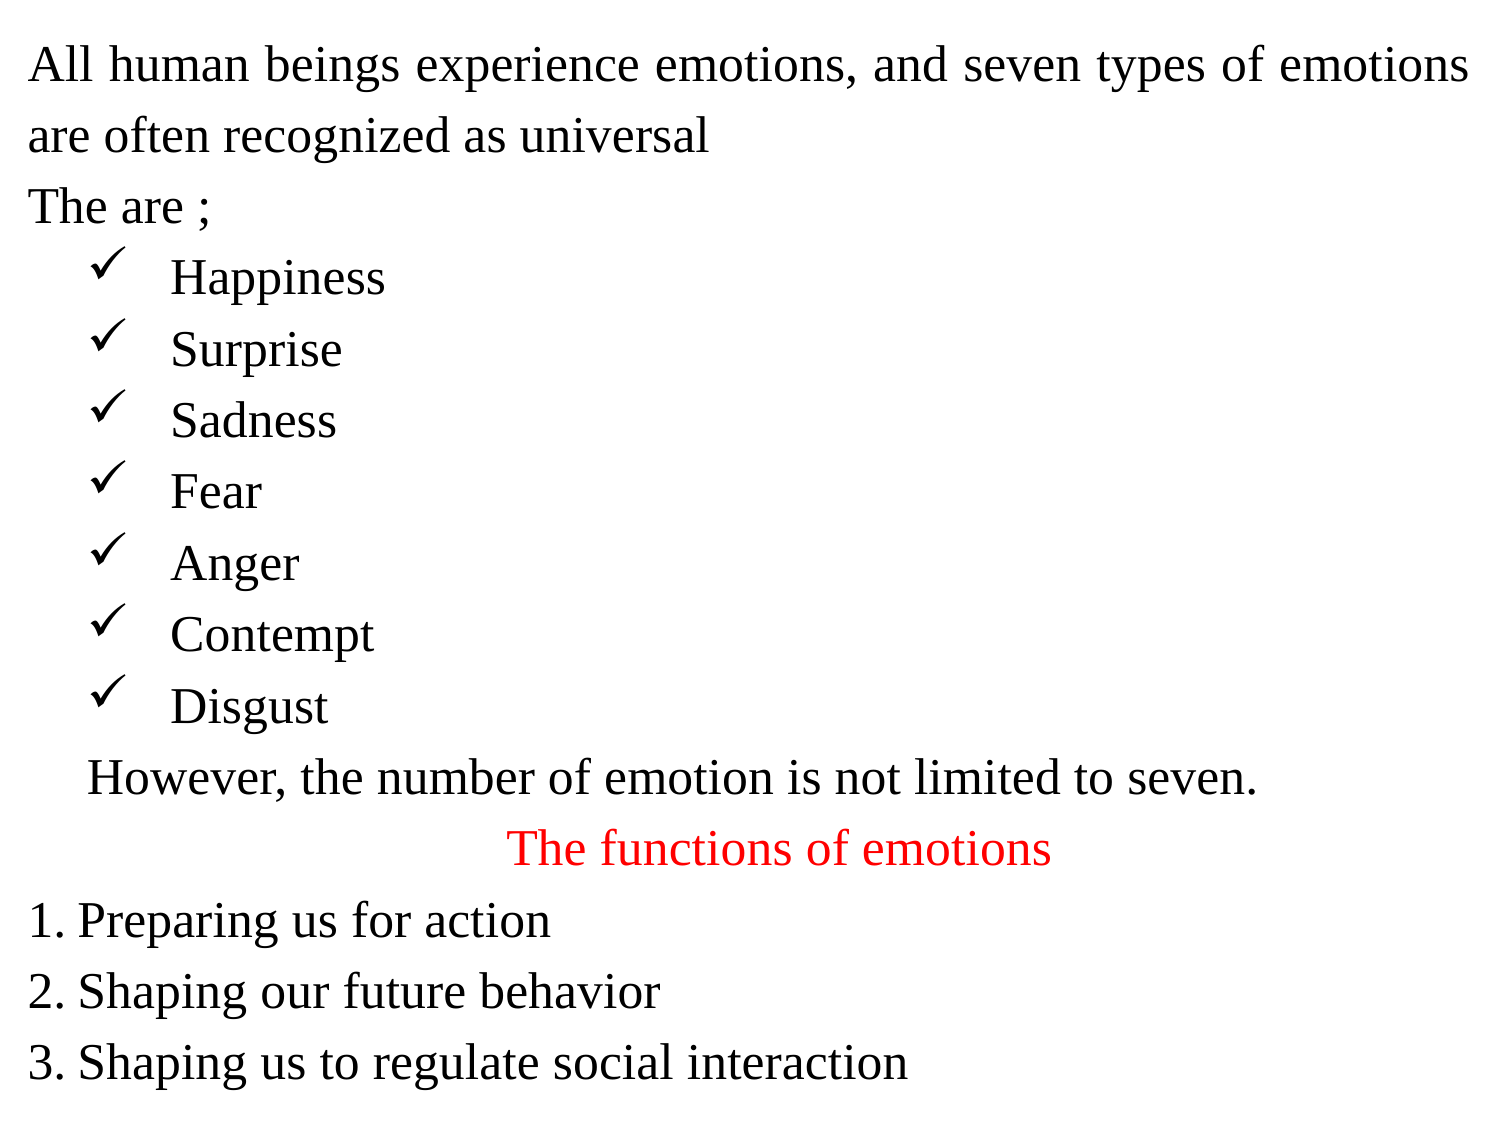

All human beings experience emotions, and seven types of emotions are often recognized as universal
The are ;
Happiness
Surprise
Sadness
Fear
Anger
Contempt
Disgust
However, the number of emotion is not limited to seven.
The functions of emotions
Preparing us for action
Shaping our future behavior
Shaping us to regulate social interaction